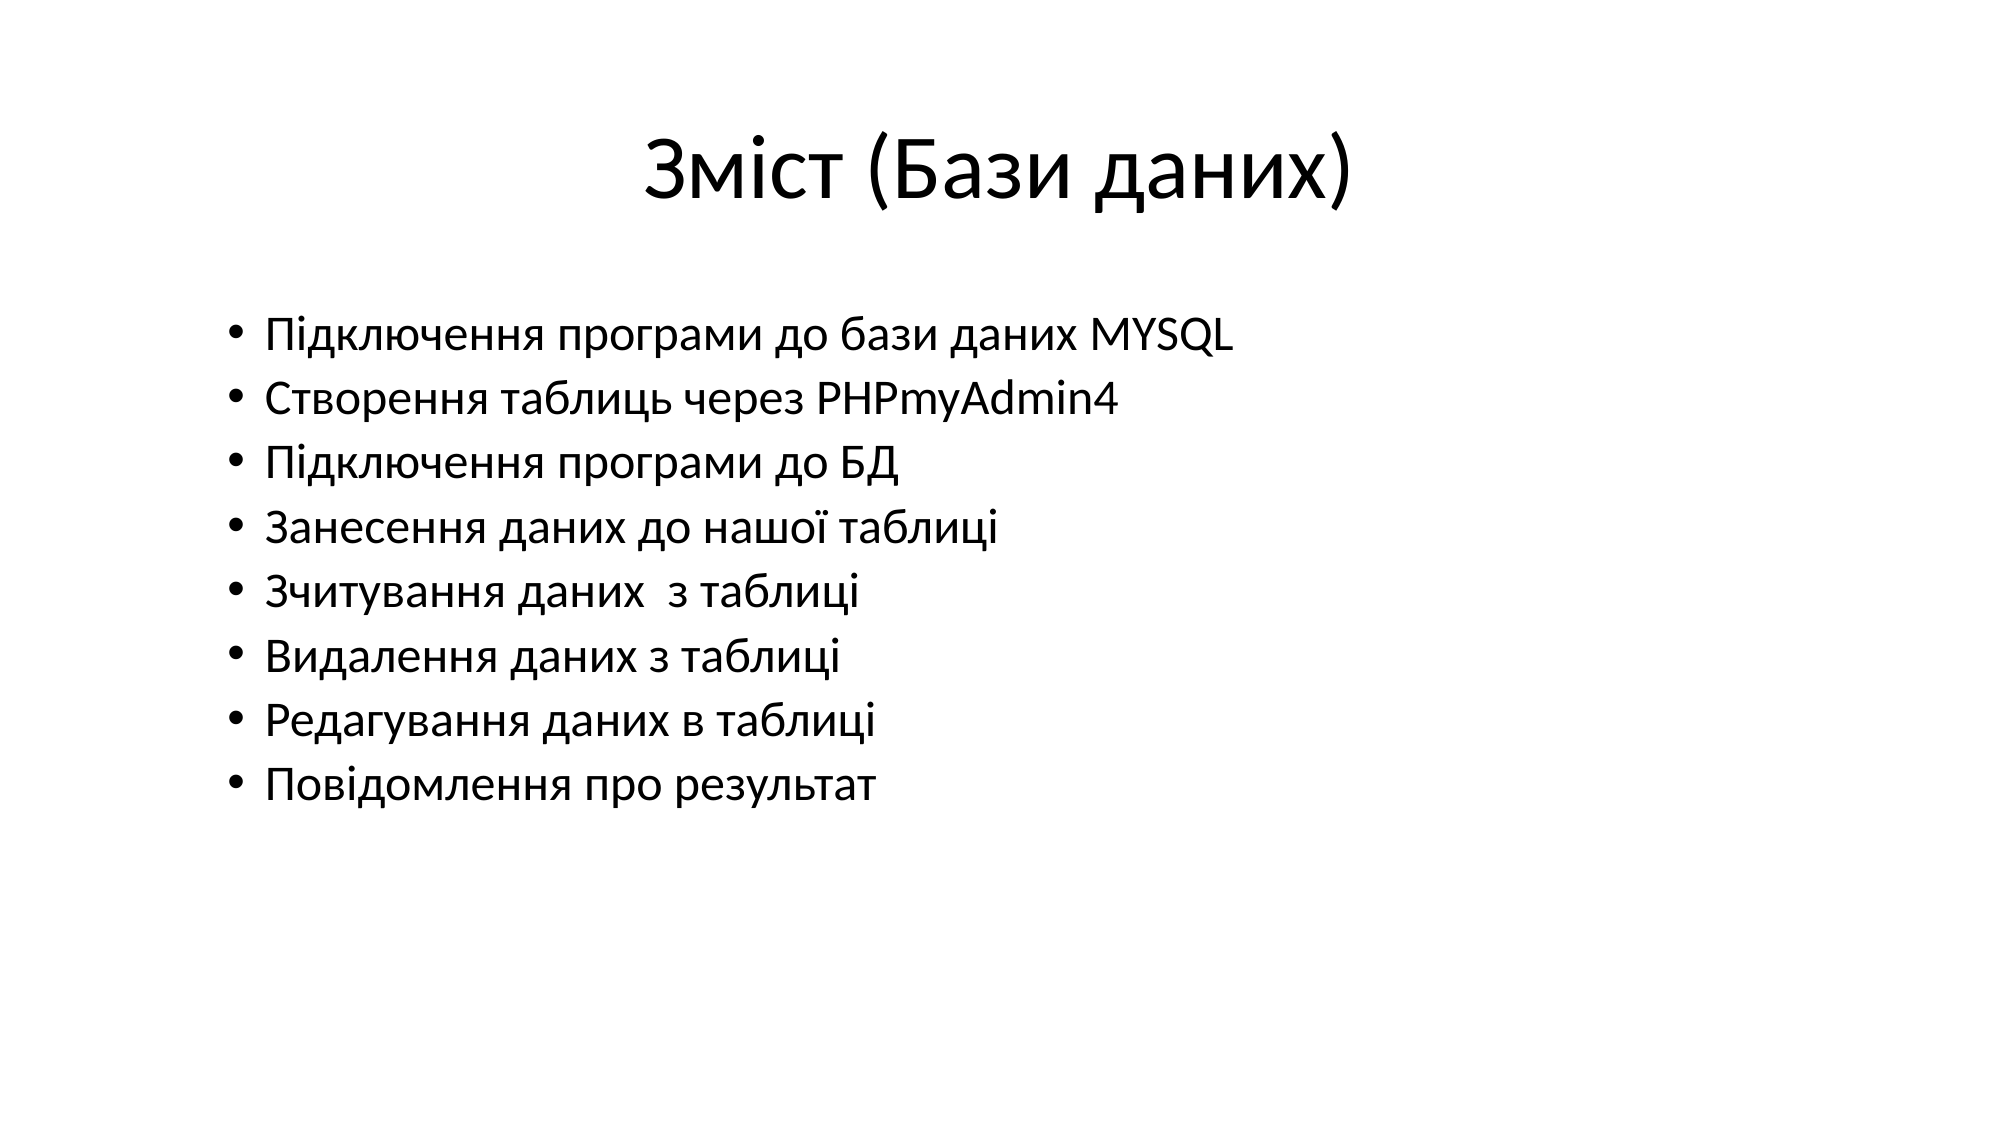

# Зміст (Бази даних)
Підключення програми до бази даних MYSQL
Створення таблиць через PHPmyAdmin4
Підключення програми до БД
Занесення даних до нашої таблиці
Зчитування даних  з таблиці
Видалення даних з таблиці
Редагування даних в таблиці
Повідомлення про результат